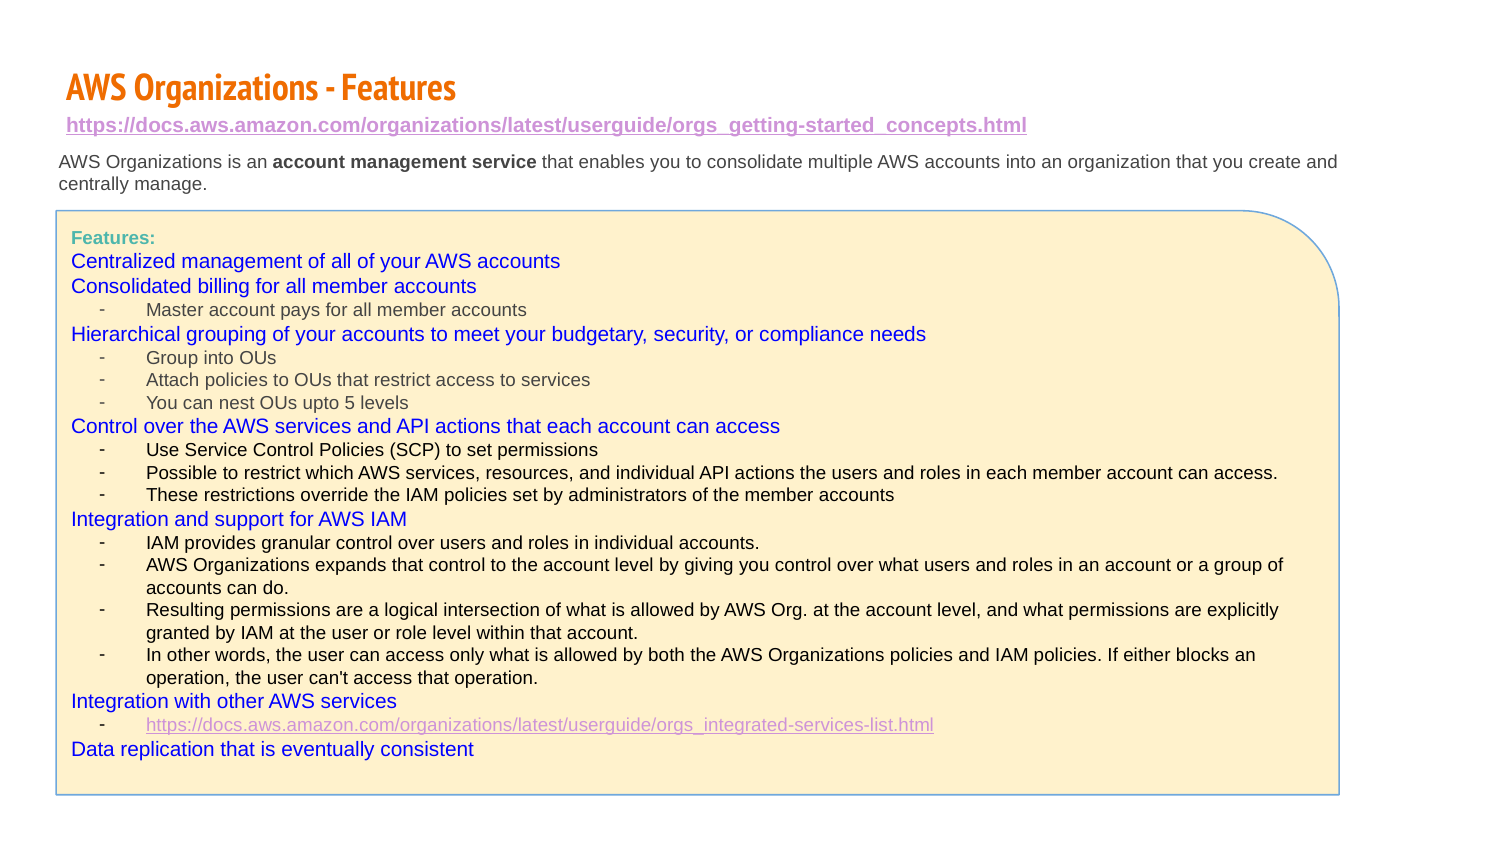

AWS Organizations - Features
https://docs.aws.amazon.com/organizations/latest/userguide/orgs_getting-started_concepts.html
AWS Organizations is an account management service that enables you to consolidate multiple AWS accounts into an organization that you create and centrally manage.

Features:
Centralized management of all of your AWS accounts
Consolidated billing for all member accounts
Master account pays for all member accounts
Hierarchical grouping of your accounts to meet your budgetary, security, or compliance needs
Group into OUs
Attach policies to OUs that restrict access to services
You can nest OUs upto 5 levels
Control over the AWS services and API actions that each account can access
Use Service Control Policies (SCP) to set permissions
Possible to restrict which AWS services, resources, and individual API actions the users and roles in each member account can access.
These restrictions override the IAM policies set by administrators of the member accounts
Integration and support for AWS IAM
IAM provides granular control over users and roles in individual accounts.
AWS Organizations expands that control to the account level by giving you control over what users and roles in an account or a group of accounts can do.
Resulting permissions are a logical intersection of what is allowed by AWS Org. at the account level, and what permissions are explicitly granted by IAM at the user or role level within that account.
In other words, the user can access only what is allowed by both the AWS Organizations policies and IAM policies. If either blocks an operation, the user can't access that operation.
Integration with other AWS services
https://docs.aws.amazon.com/organizations/latest/userguide/orgs_integrated-services-list.html
Data replication that is eventually consistent